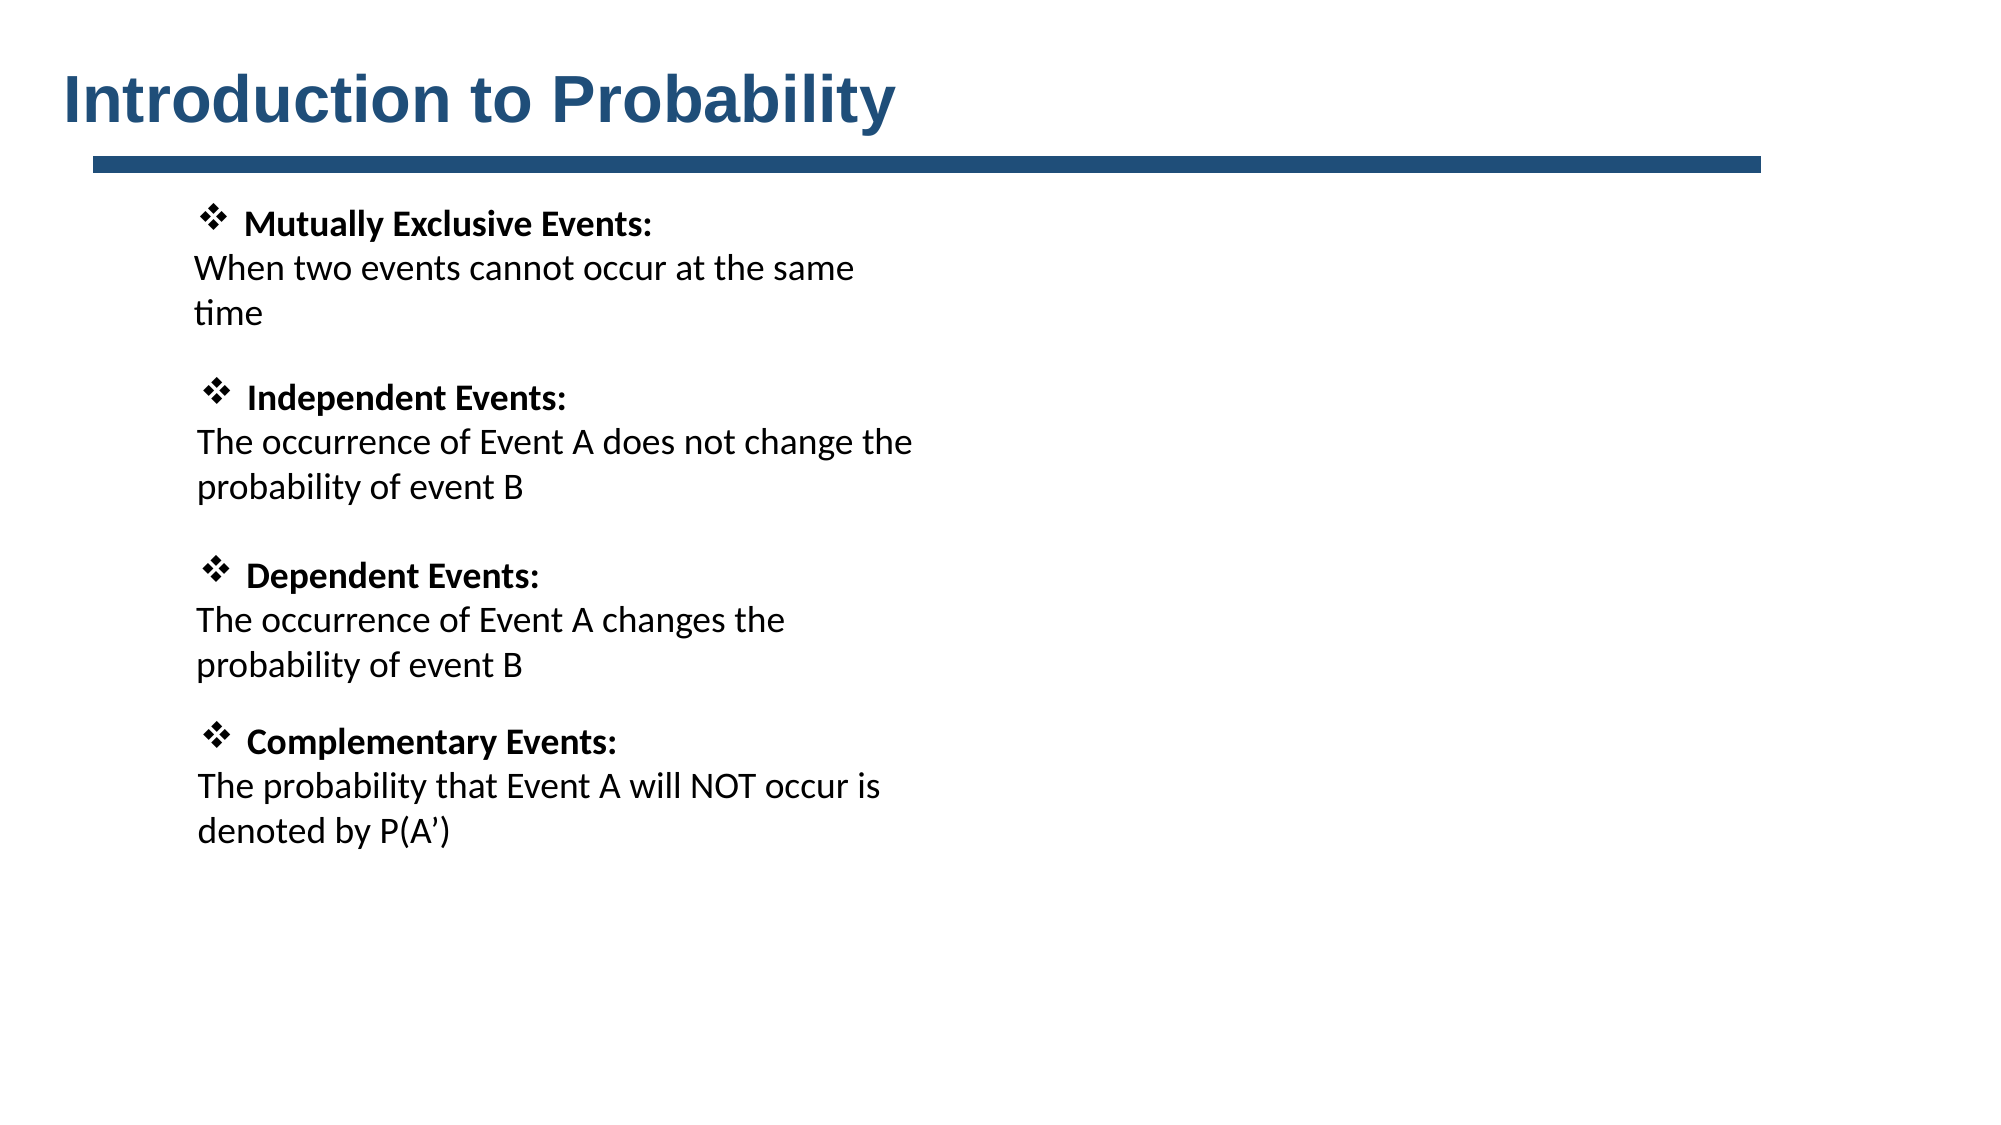

Introduction to Probability

Mutually Exclusive Events:
When two events cannot occur at the same time
Independent Events:
The occurrence of Event A does not change the probability of event B
Dependent Events:
The occurrence of Event A changes the probability of event B
Complementary Events:
The probability that Event A will NOT occur is denoted by P(A’)